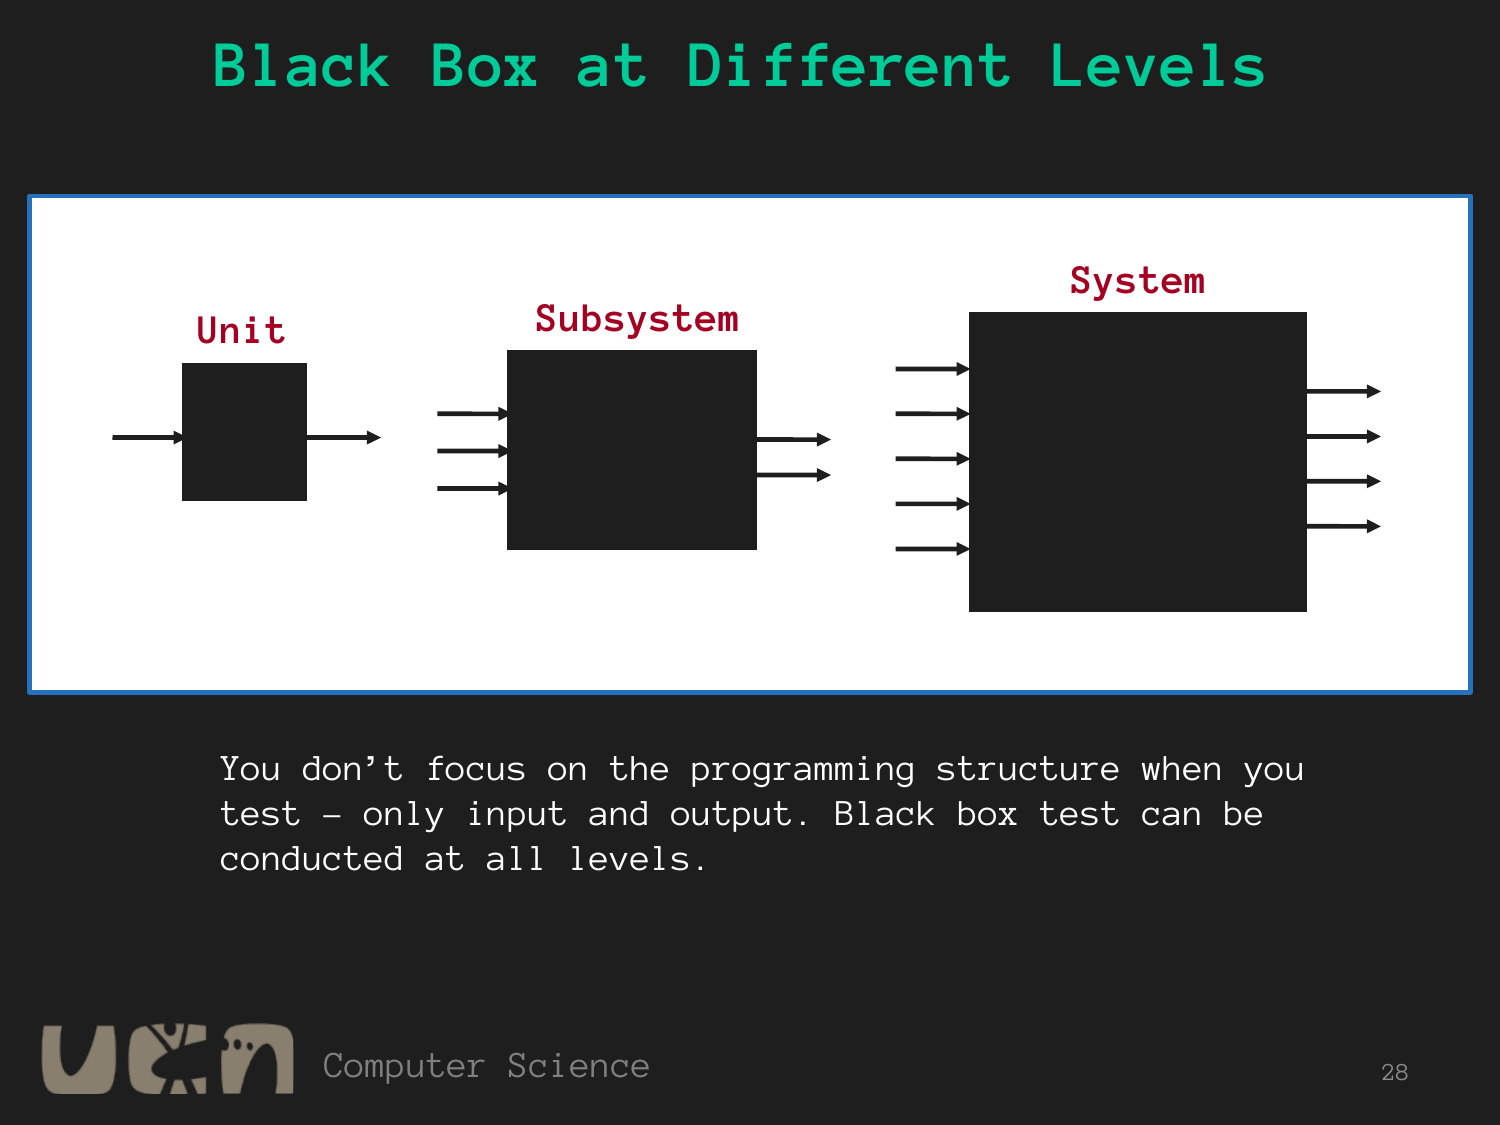

28
Black Box at Different Levels

System
Subsystem
Unit

	You don’t focus on the programming structure when you test – only input and output. Black box test can be conducted at all levels.